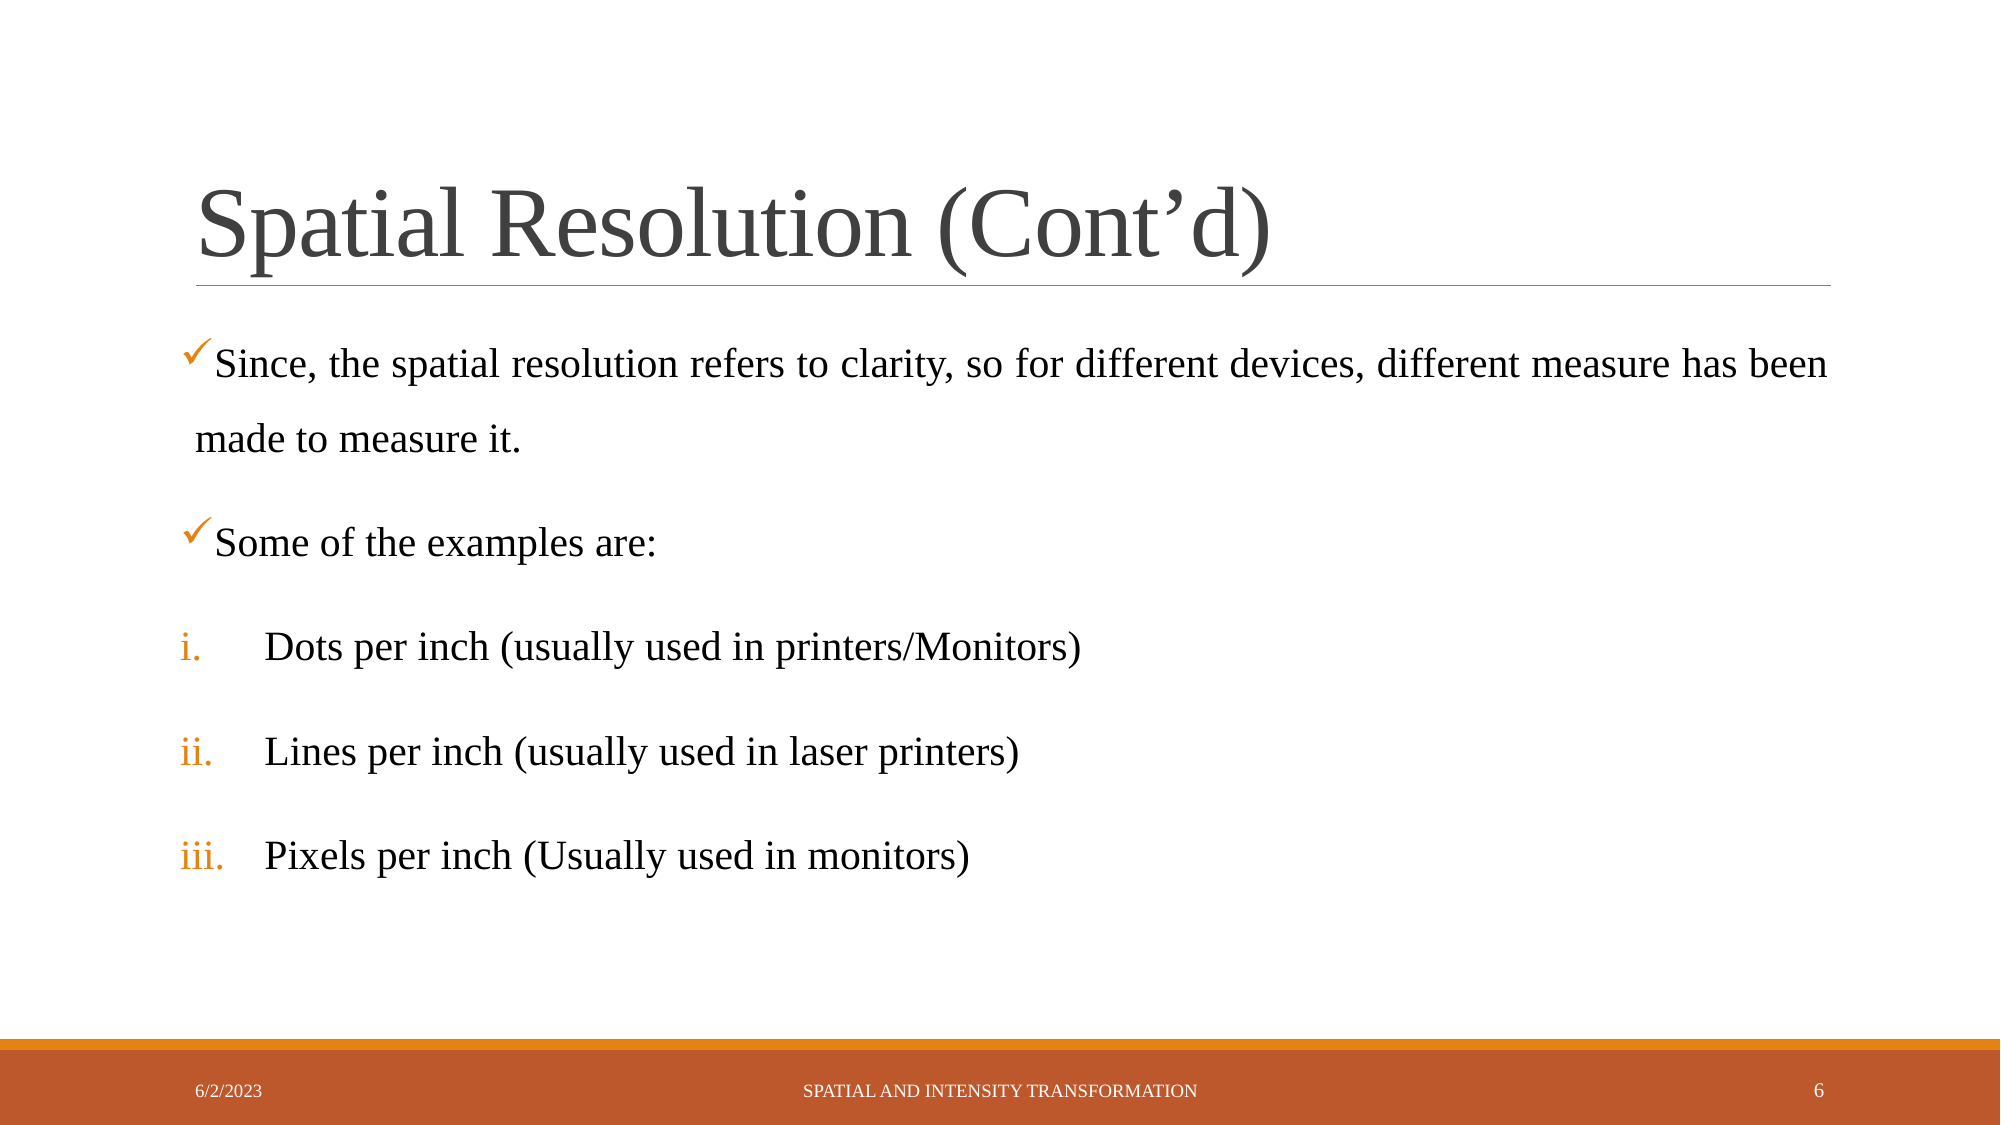

# Spatial Resolution (Cont’d)
Since, the spatial resolution refers to clarity, so for different devices, different measure has been made to measure it.
Some of the examples are:
Dots per inch (usually used in printers/Monitors)
Lines per inch (usually used in laser printers)
Pixels per inch (Usually used in monitors)

6/2/2023
Spatial and Intensity Transformation
6